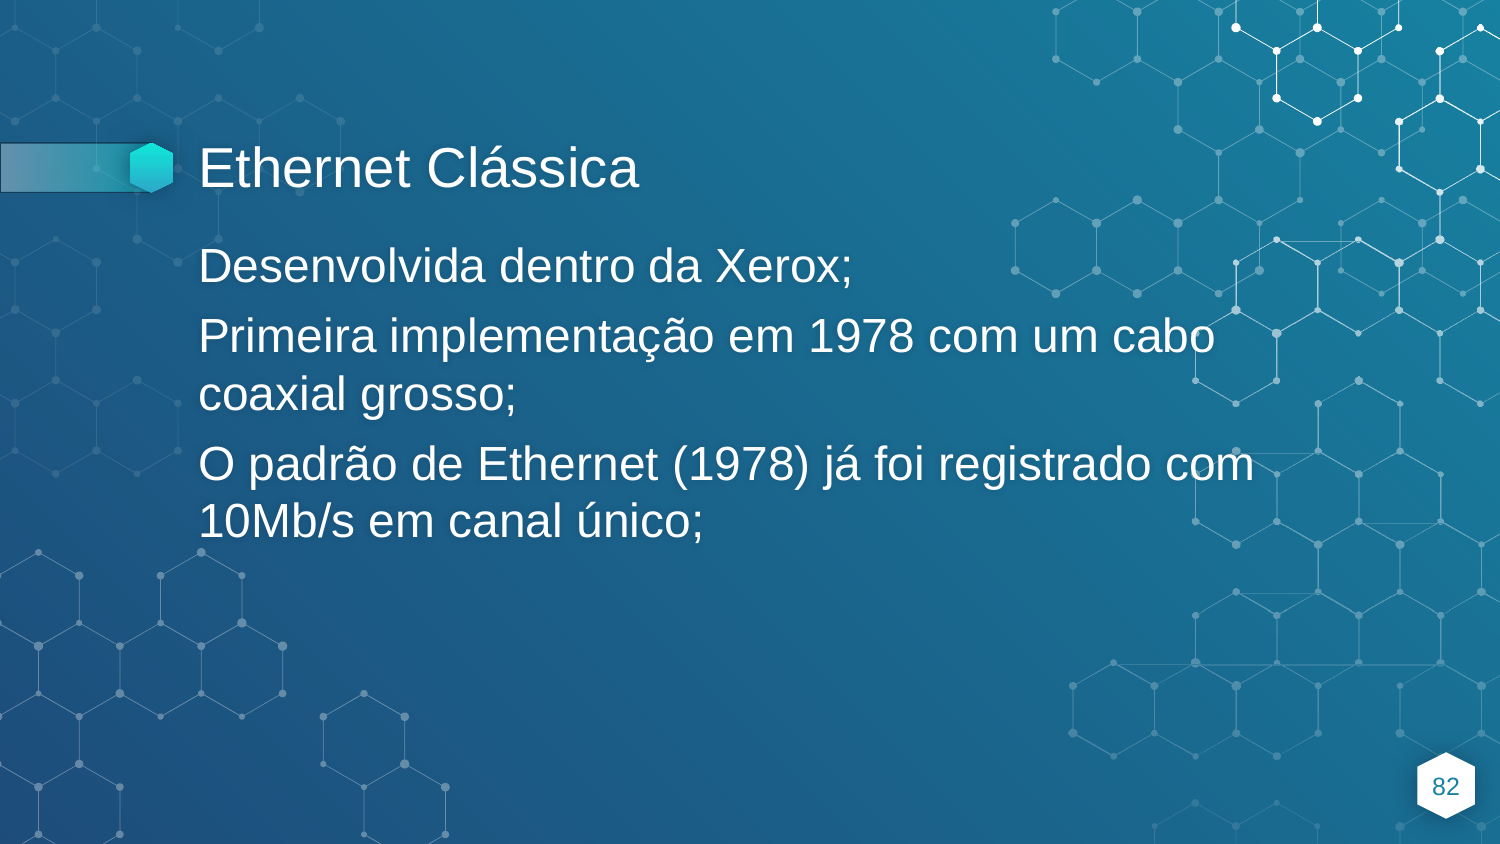

# Ethernet Clássica
Desenvolvida dentro da Xerox;
Primeira implementação em 1978 com um cabo coaxial grosso;
O padrão de Ethernet (1978) já foi registrado com 10Mb/s em canal único;

82